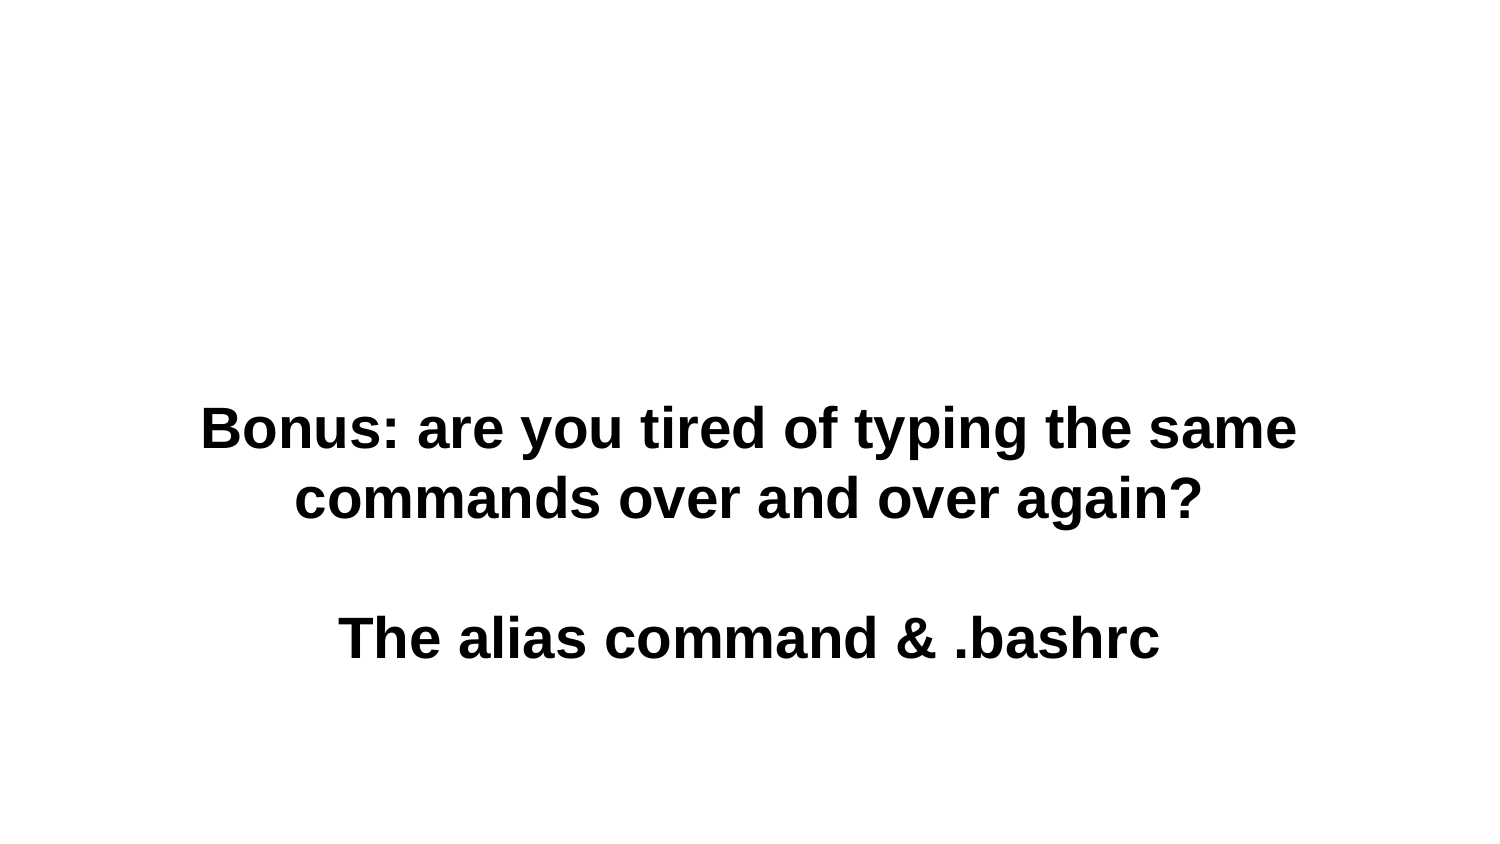

# Bonus: are you tired of typing the same commands over and over again?

The alias command & .bashrc